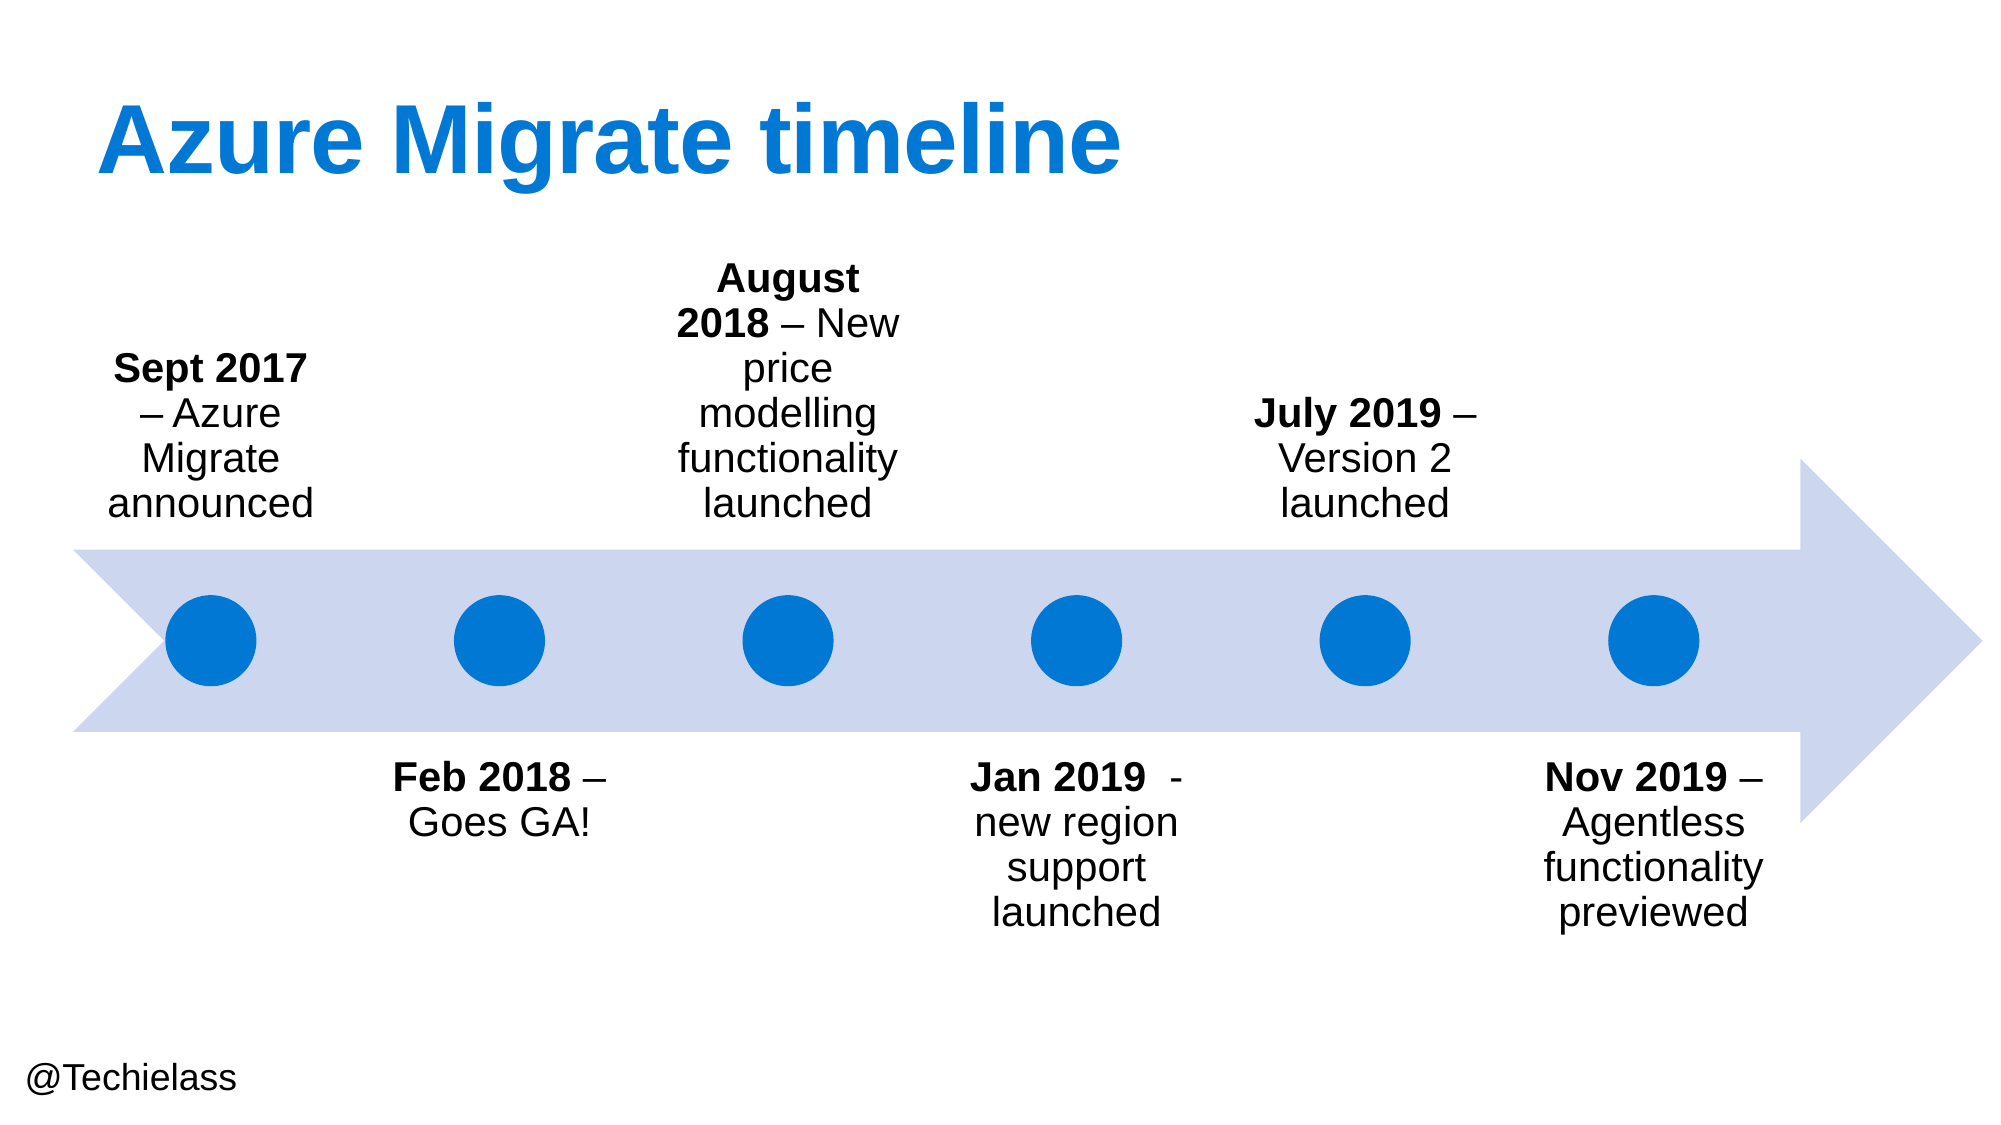

# Azure Migrate timeline
Sept 2017 – Azure Migrate announced
August 2018 – New price modelling functionality launched
July 2019 – Version 2 launched

Jan 2019  - new region support launched
Nov 2019 – Agentless functionality previewed
Feb 2018 – Goes GA!
@Techielass